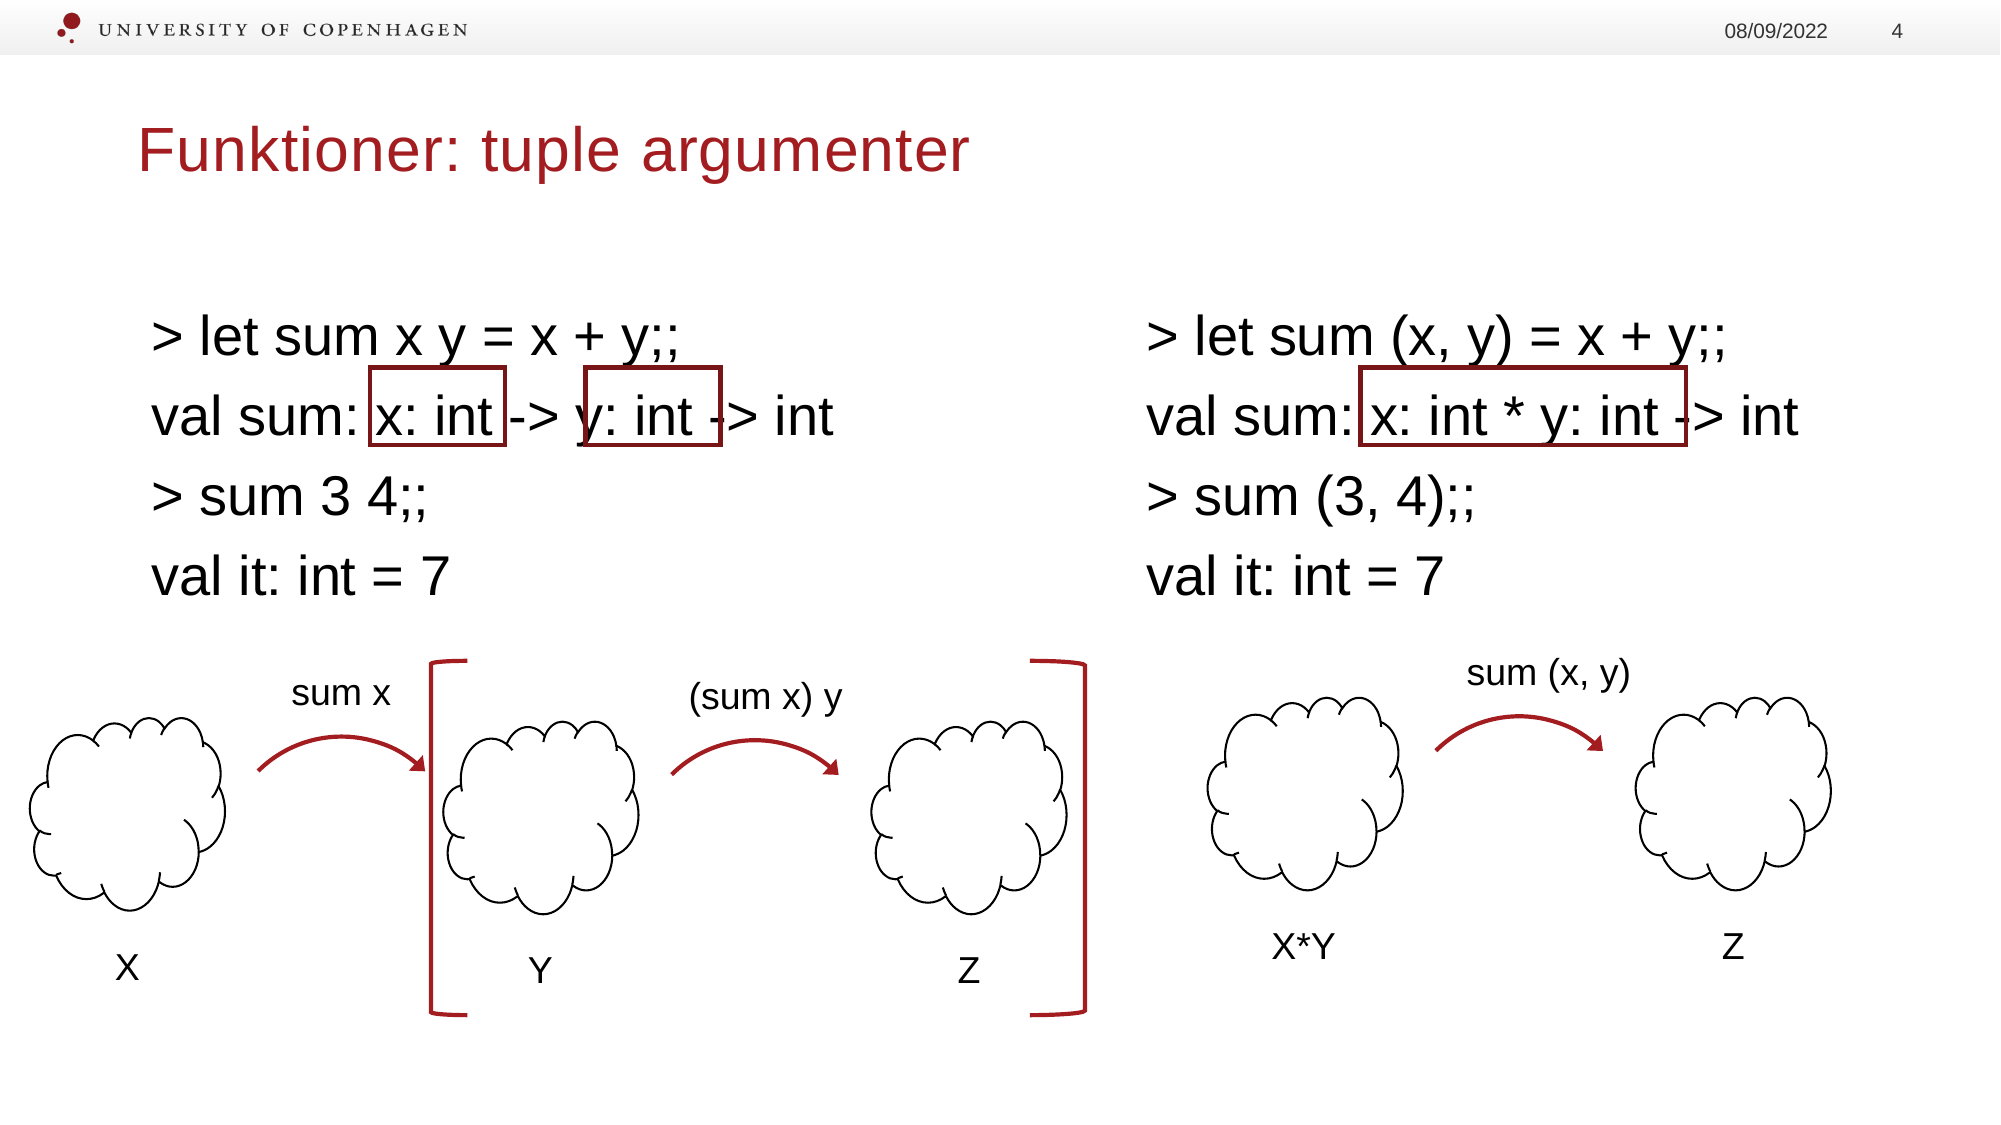

08/09/2022
4
Funktioner: tuple argumenter
> let sum x y = x + y;;
val sum: x: int -> y: int -> int
> sum 3 4;;
val it: int = 7
> let sum (x, y) = x + y;;
val sum: x: int * y: int -> int
> sum (3, 4);;
val it: int = 7

sum (x, y)

sum x

(sum x) y

Z
X*Y
X
Z
Y